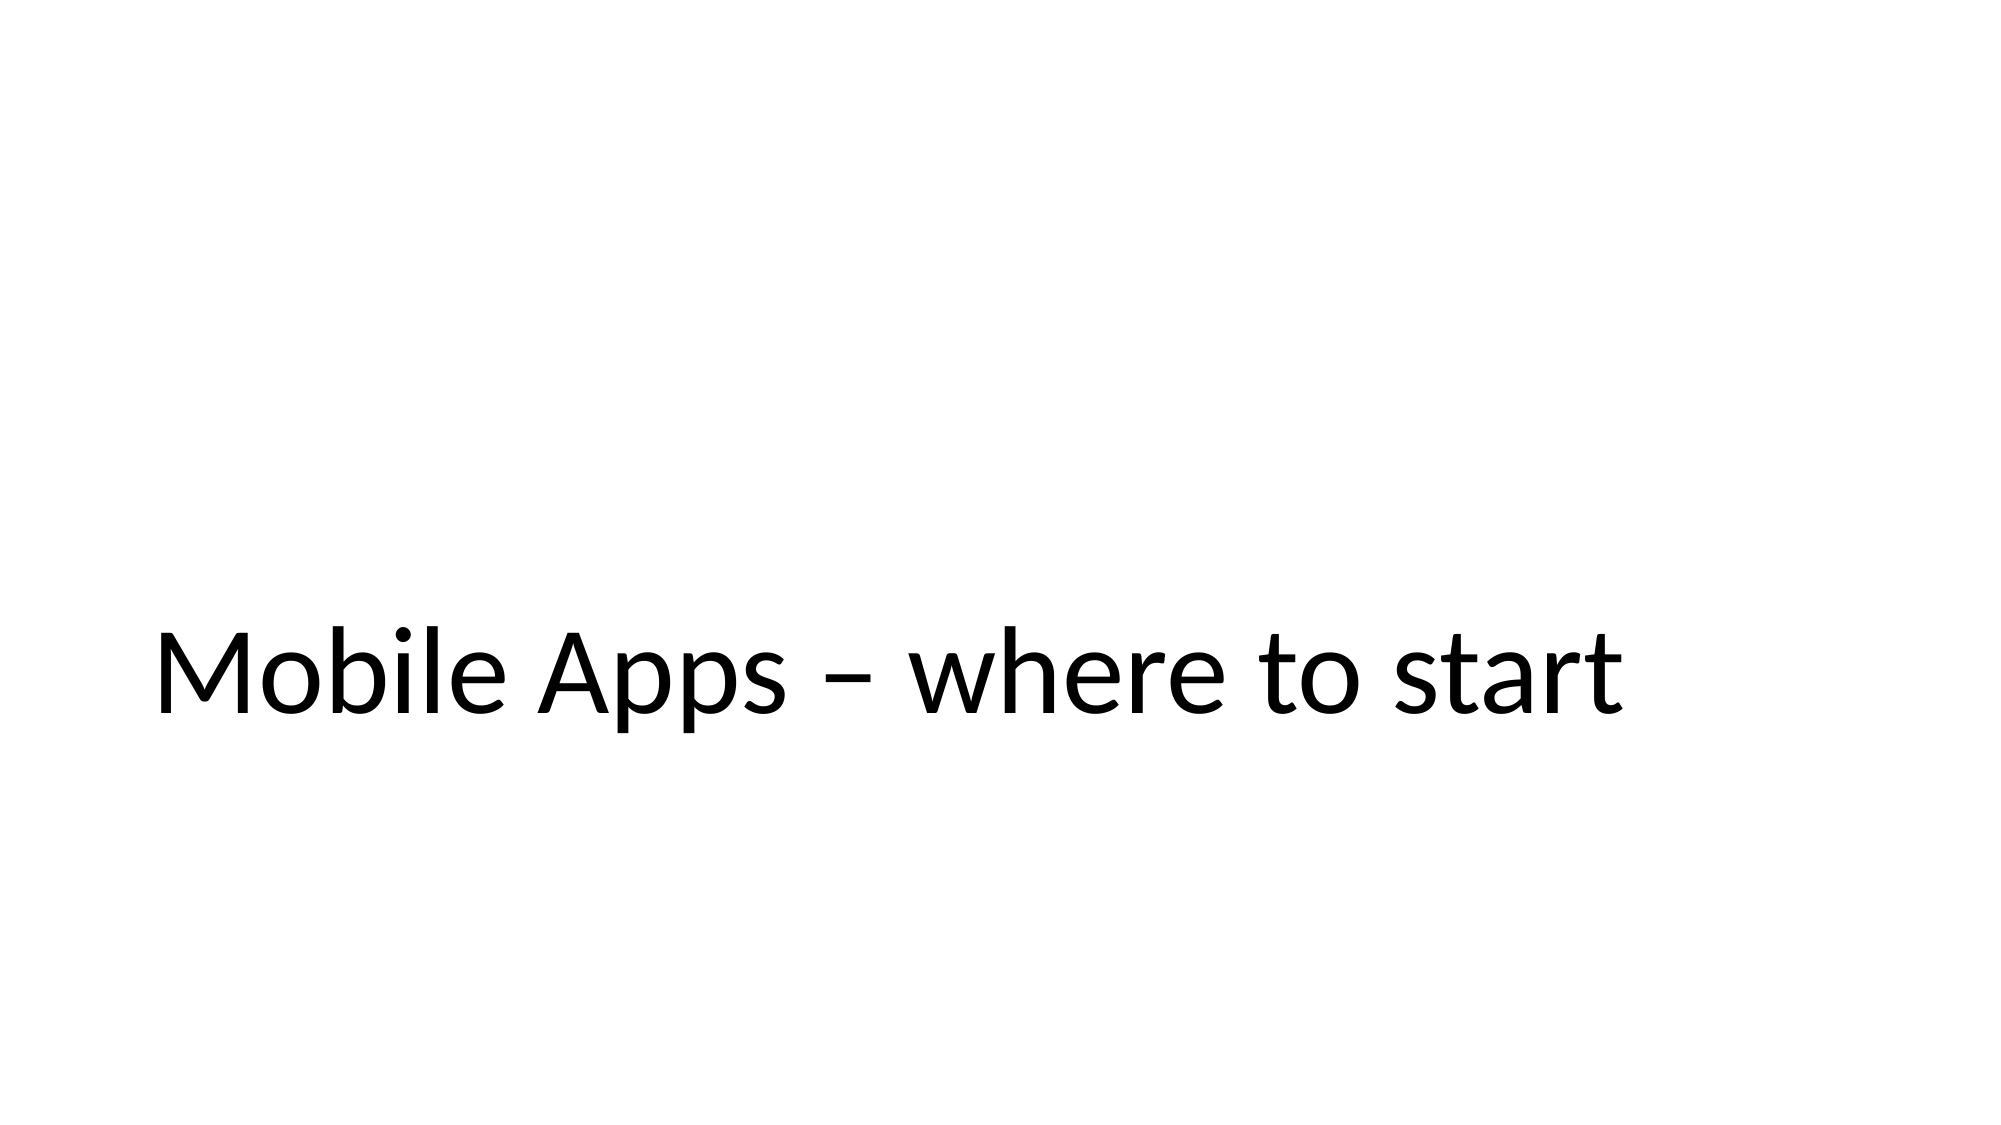

# Mobile Apps – where to start